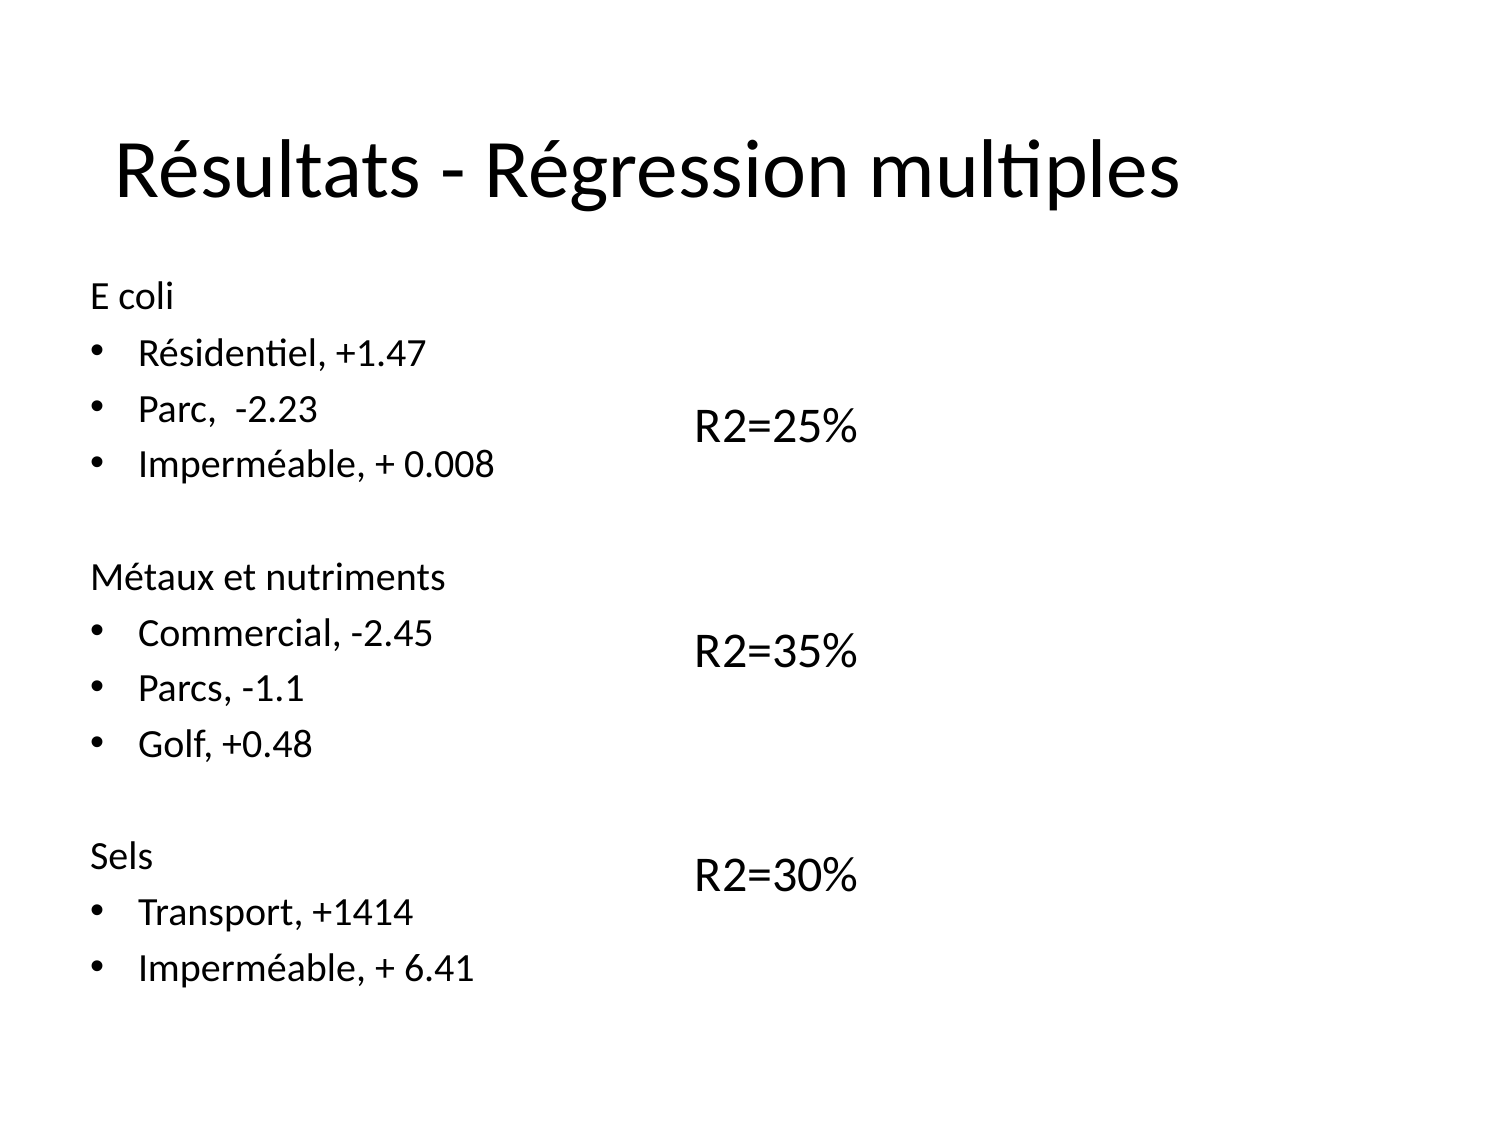

Résultats - Régression multiples
E coli
Résidentiel, +1.47
Parc,  -2.23
Imperméable, + 0.008

Métaux et nutriments
Commercial, -2.45
Parcs, -1.1
Golf, +0.48

Sels
Transport, +1414
Imperméable, + 6.41

R2=25%
R2=35%
R2=30%